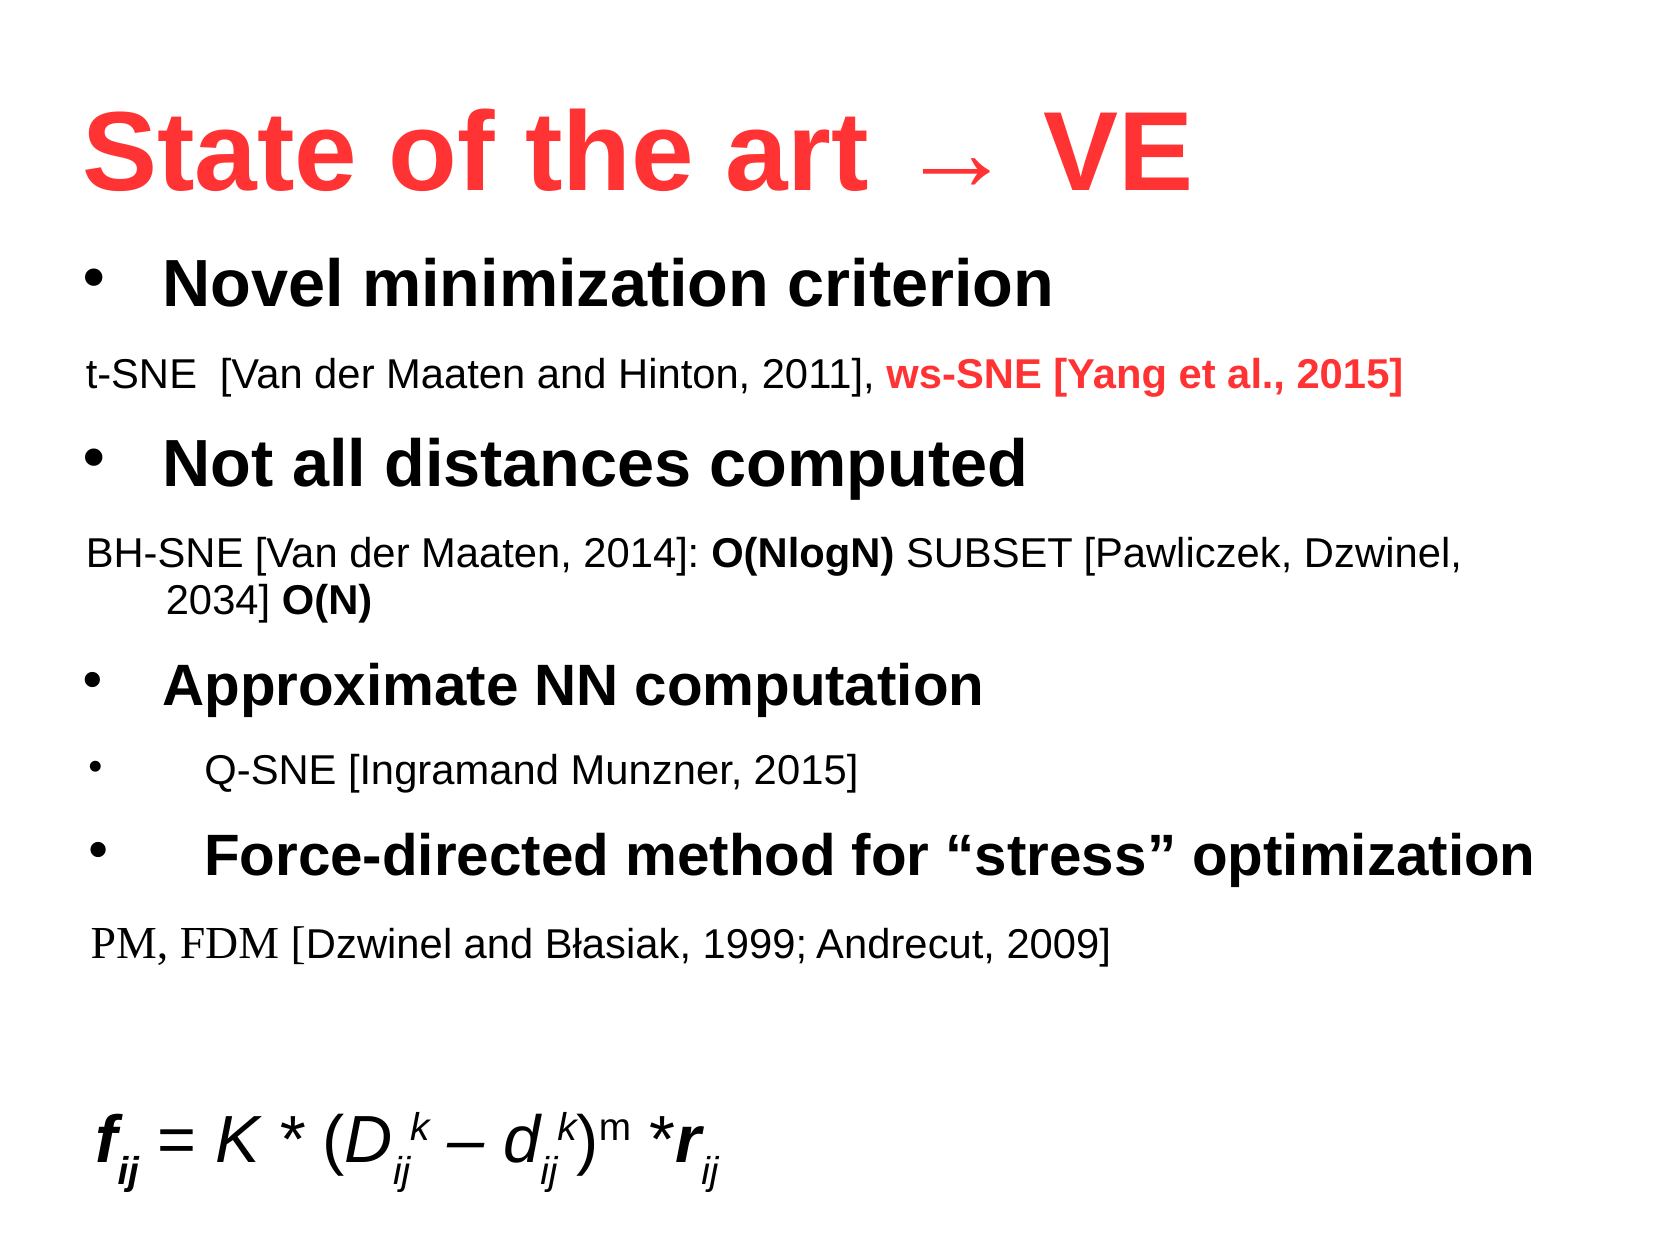

State of the art → VE
Novel minimization criterion
t-SNE  [Van der Maaten and Hinton, 2011], ws-SNE [Yang et al., 2015]
Not all distances computed
BH-SNE [Van der Maaten, 2014]: O(NlogN) SUBSET [Pawliczek, Dzwinel, 2034] O(N)
Approximate NN computation
Q-SNE [Ingramand Munzner, 2015]
Force-directed method for “stress” optimization
PM, FDM [Dzwinel and Błasiak, 1999; Andrecut, 2009]
fij = K * (Dijk – dijk)m *rij